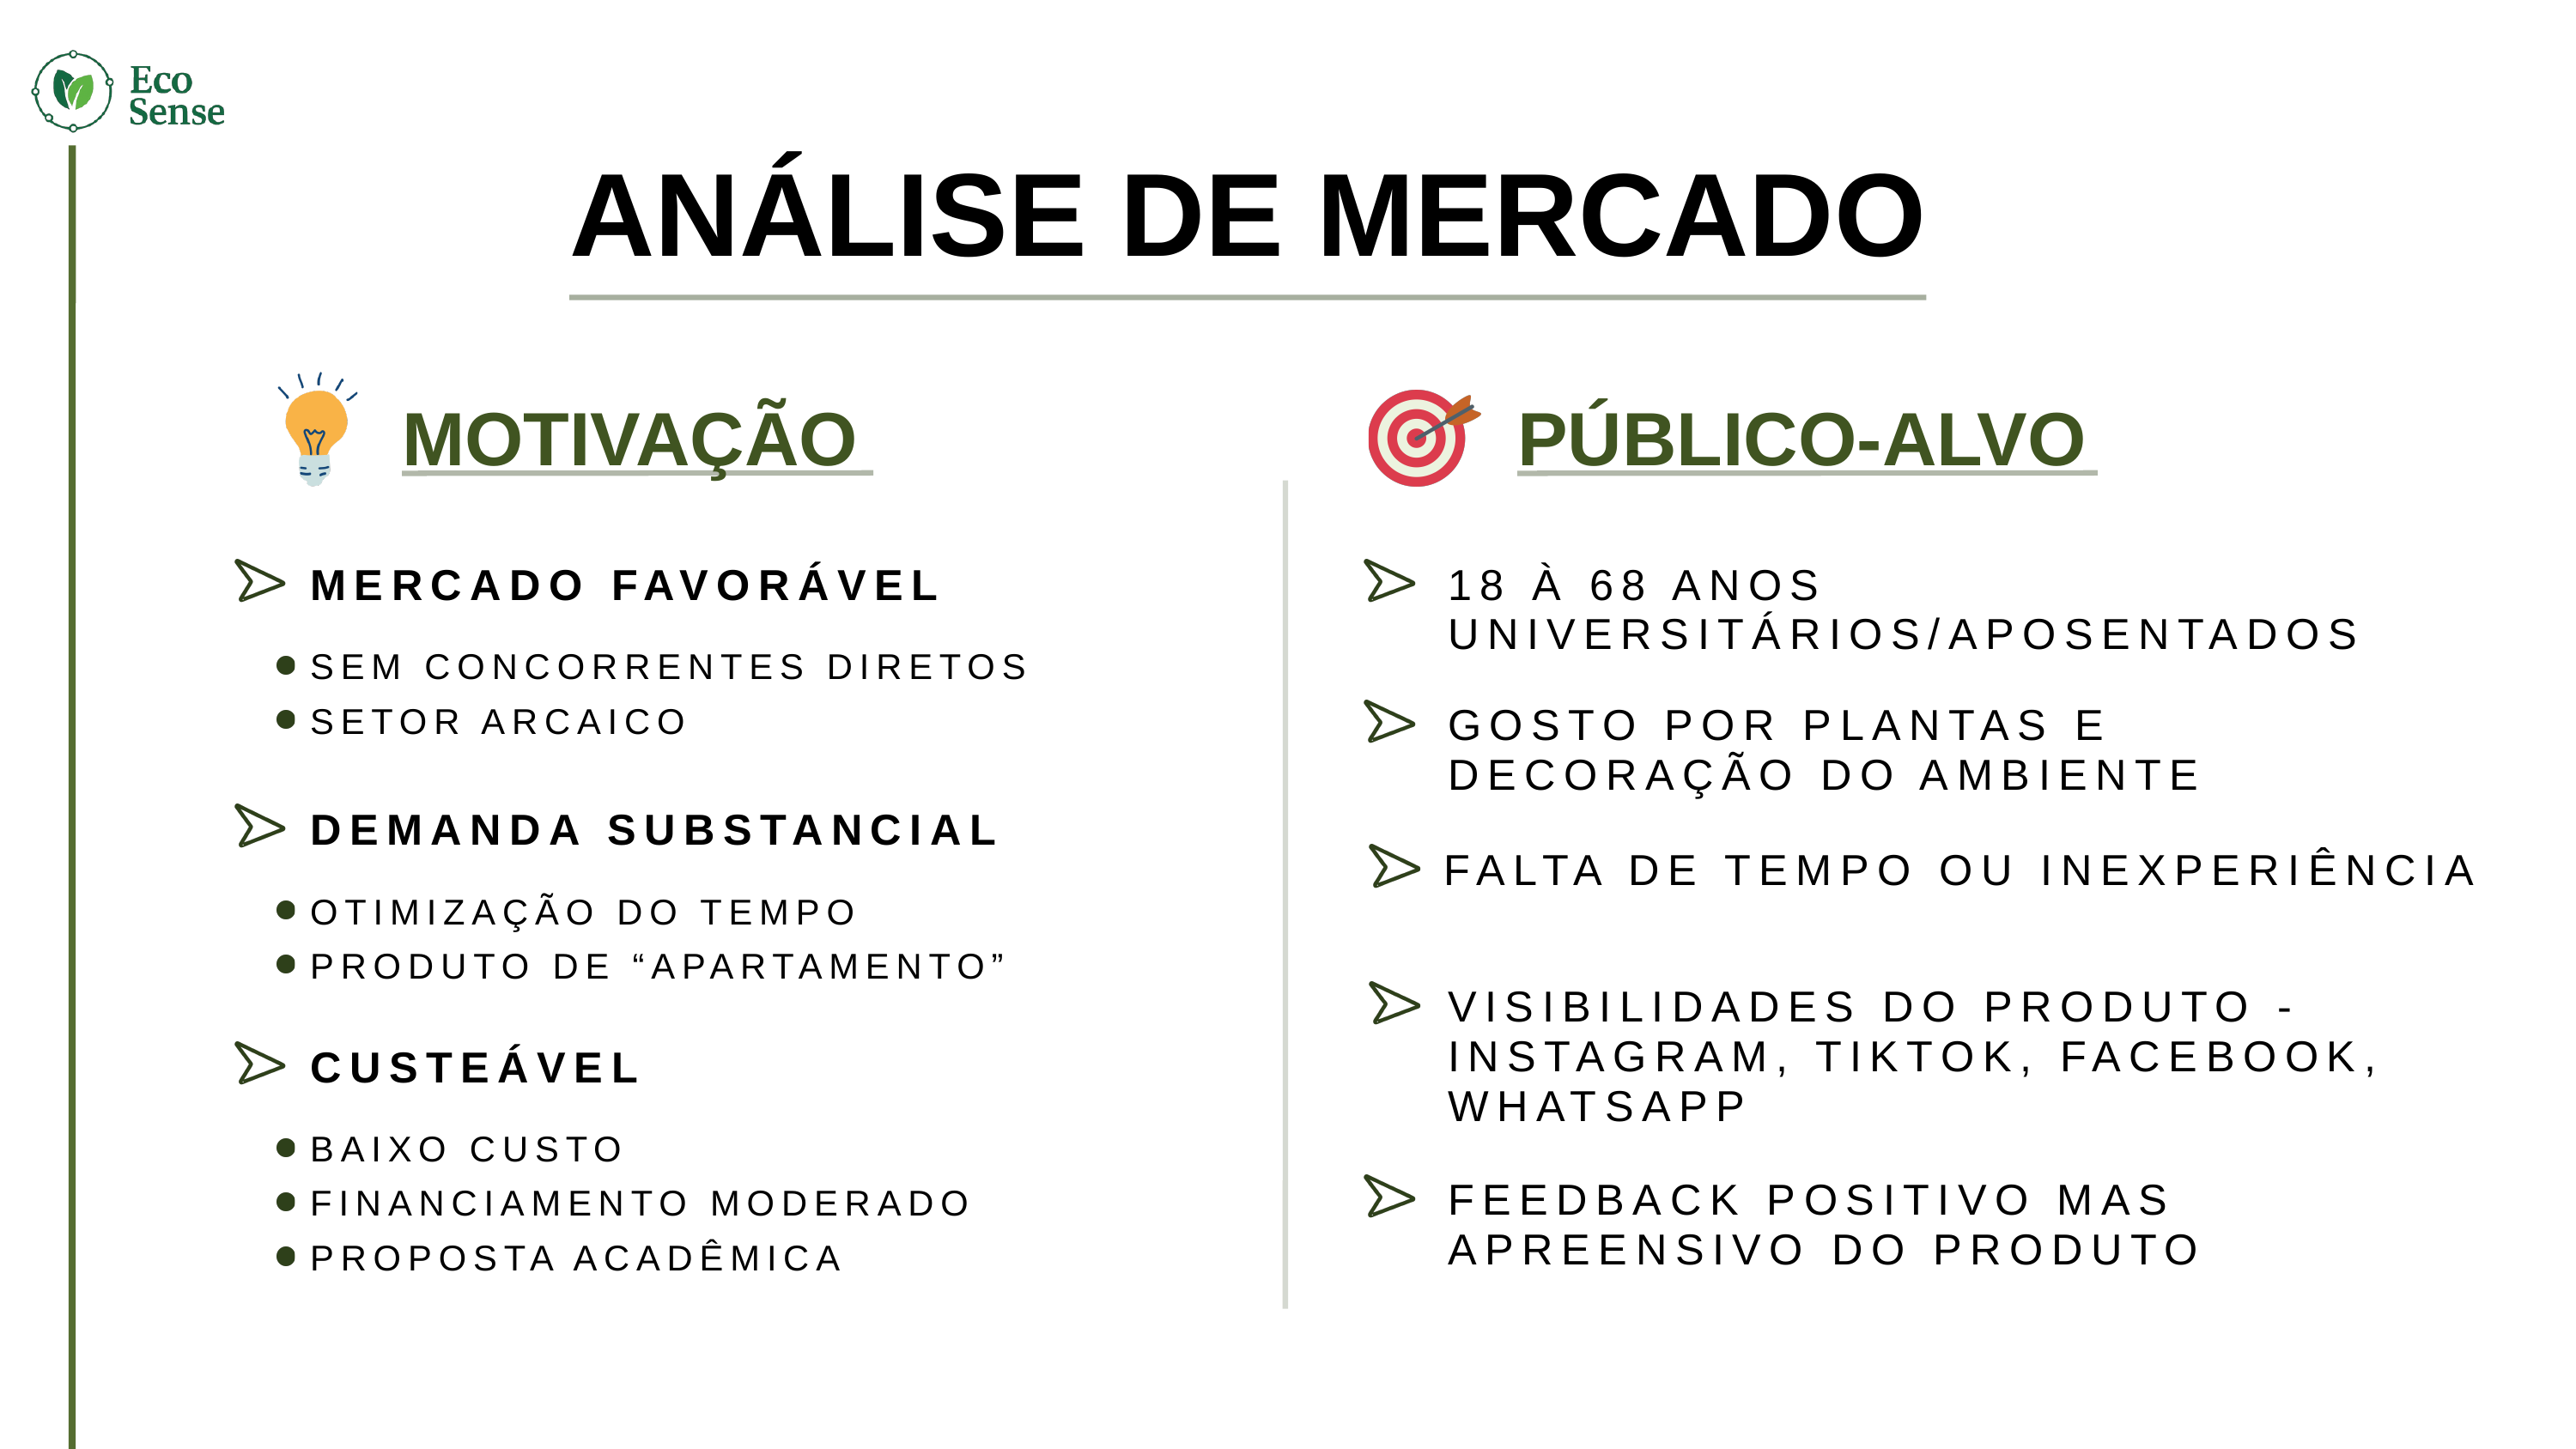

ANÁLISE DE MERCADO

MOTIVAÇÃO

PÚBLICO-ALVO

MERCADO FAVORÁVEL
SEM CONCORRENTES DIRETOS

SETOR ARCAICO

18 À 68 ANOS  UNIVERSITÁRIOS/APOSENTADOS

GOSTO POR PLANTAS E DECORAÇÃO DO AMBIENTE

DEMANDA SUBSTANCIAL
OTIMIZAÇÃO DO TEMPO

PRODUTO DE “APARTAMENTO”

FALTA DE TEMPO OU INEXPERIÊNCIA

VISIBILIDADES DO PRODUTO - INSTAGRAM, TIKTOK, FACEBOOK, WHATSAPP

CUSTEÁVEL
BAIXO CUSTO

FINANCIAMENTO MODERADO

PROPOSTA ACADÊMICA

FEEDBACK POSITIVO MAS APREENSIVO DO PRODUTO